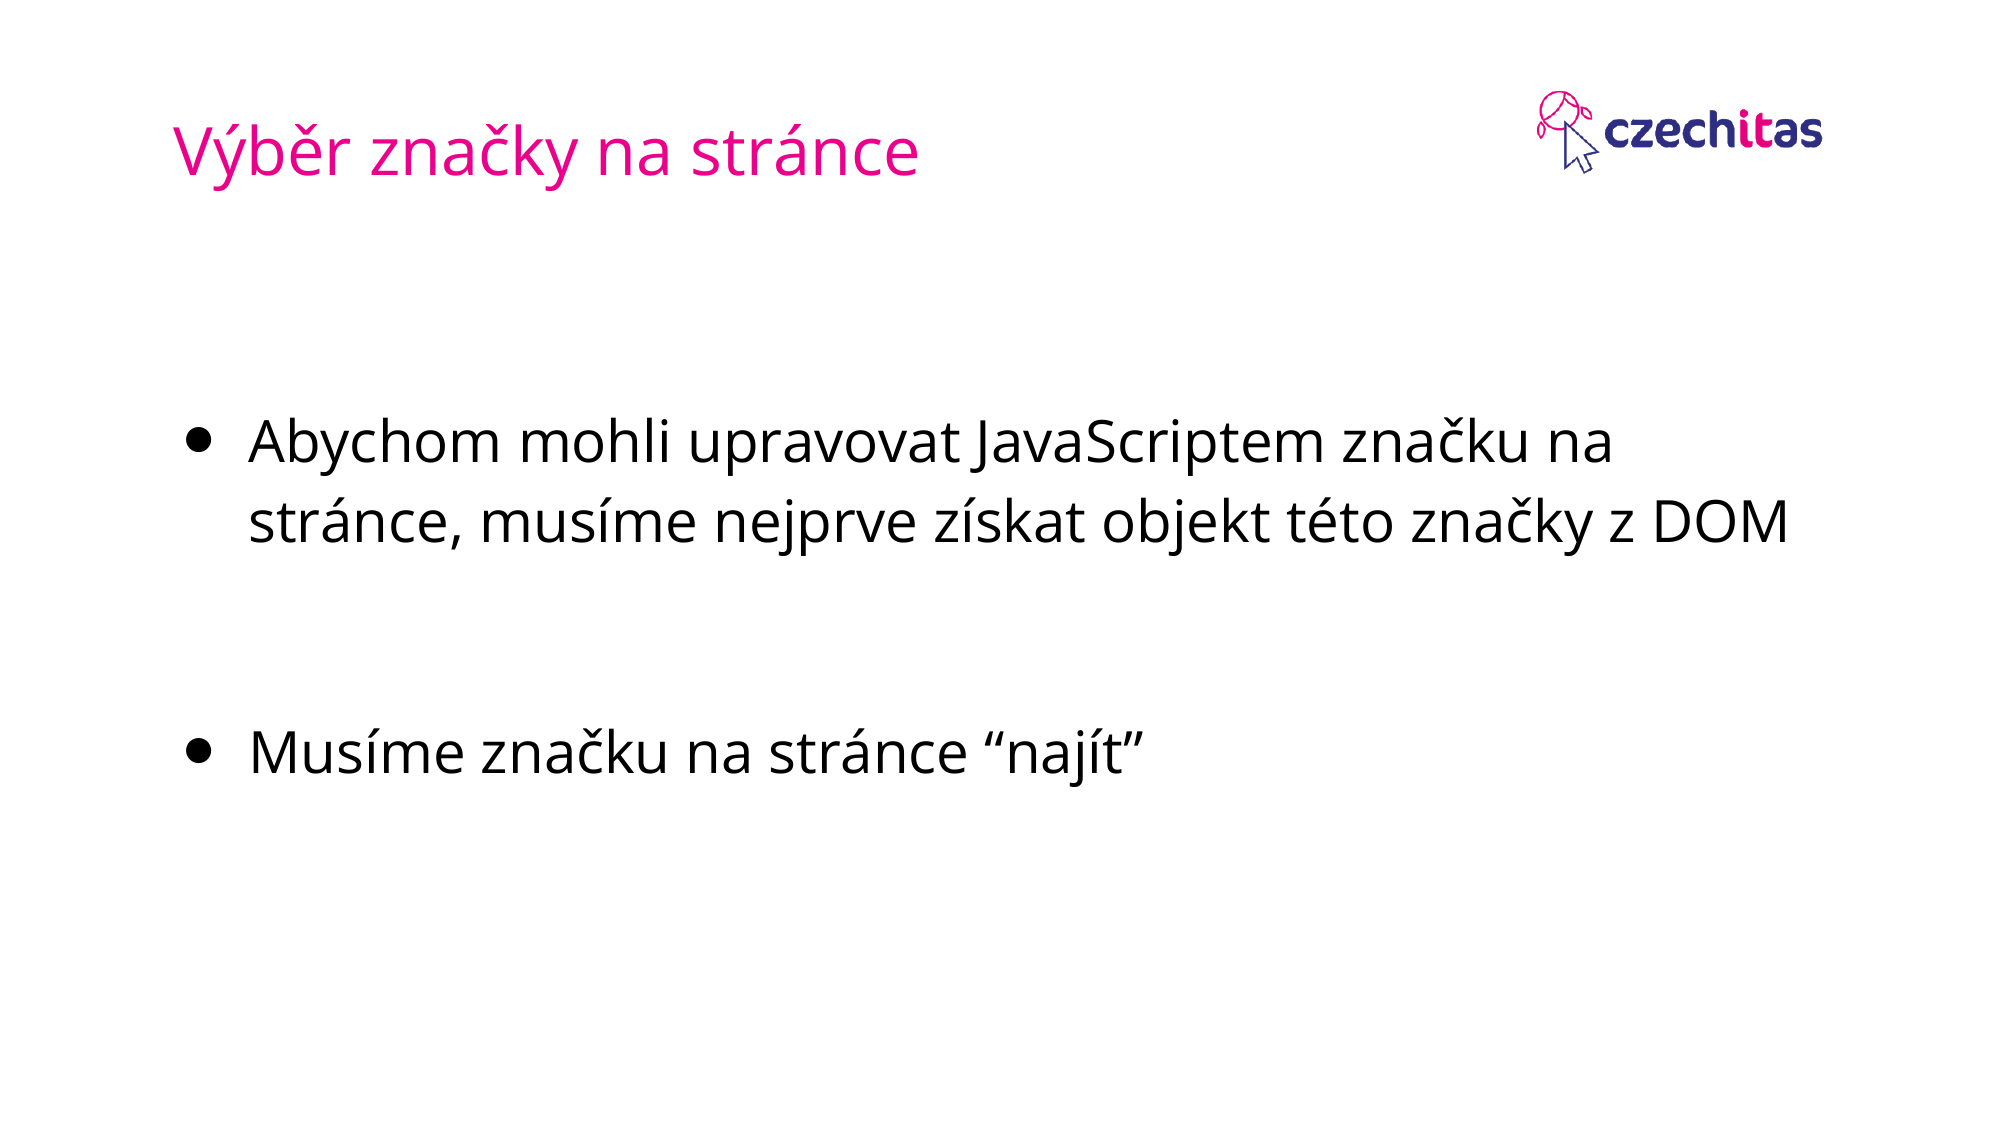

Výběr značky na stránce
Abychom mohli upravovat JavaScriptem značku na stránce, musíme nejprve získat objekt této značky z DOM
Musíme značku na stránce “najít”